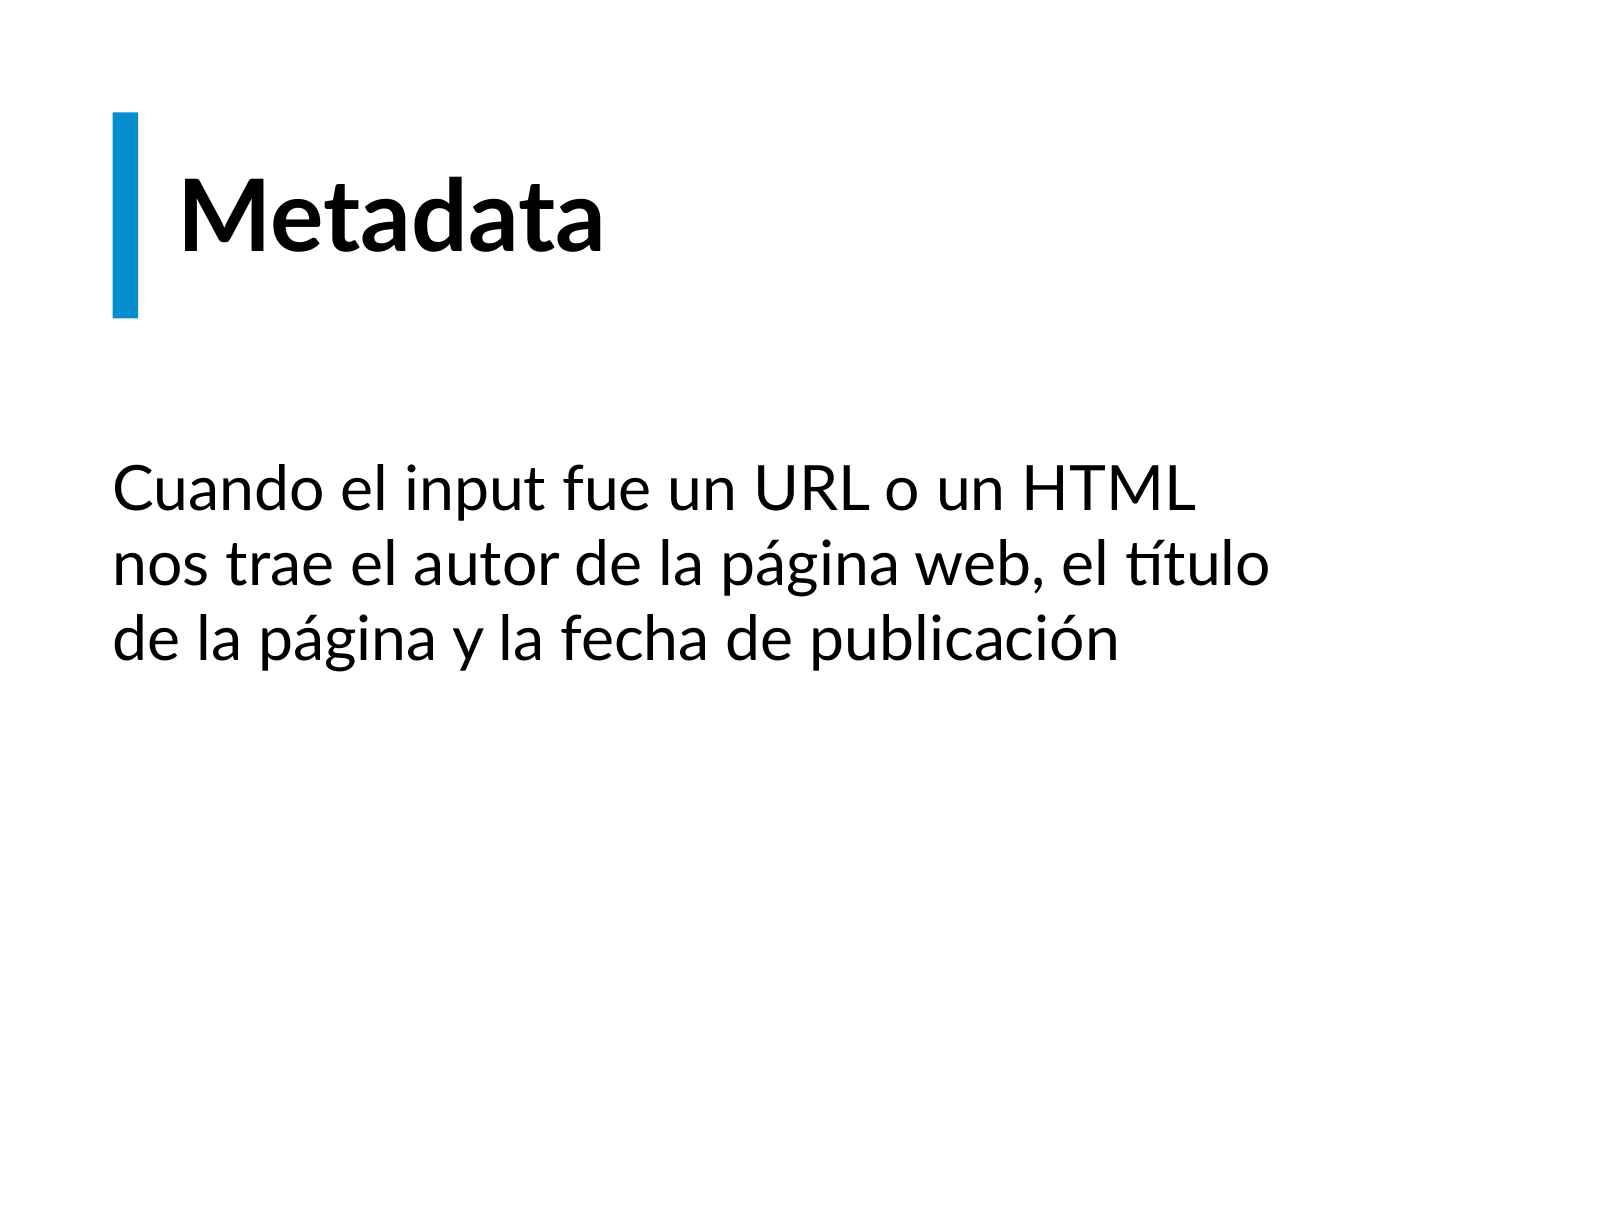

# Metadata
Cuando el input fue un URL o un HTML nos trae el autor de la página web, el título de la página y la fecha de publicación